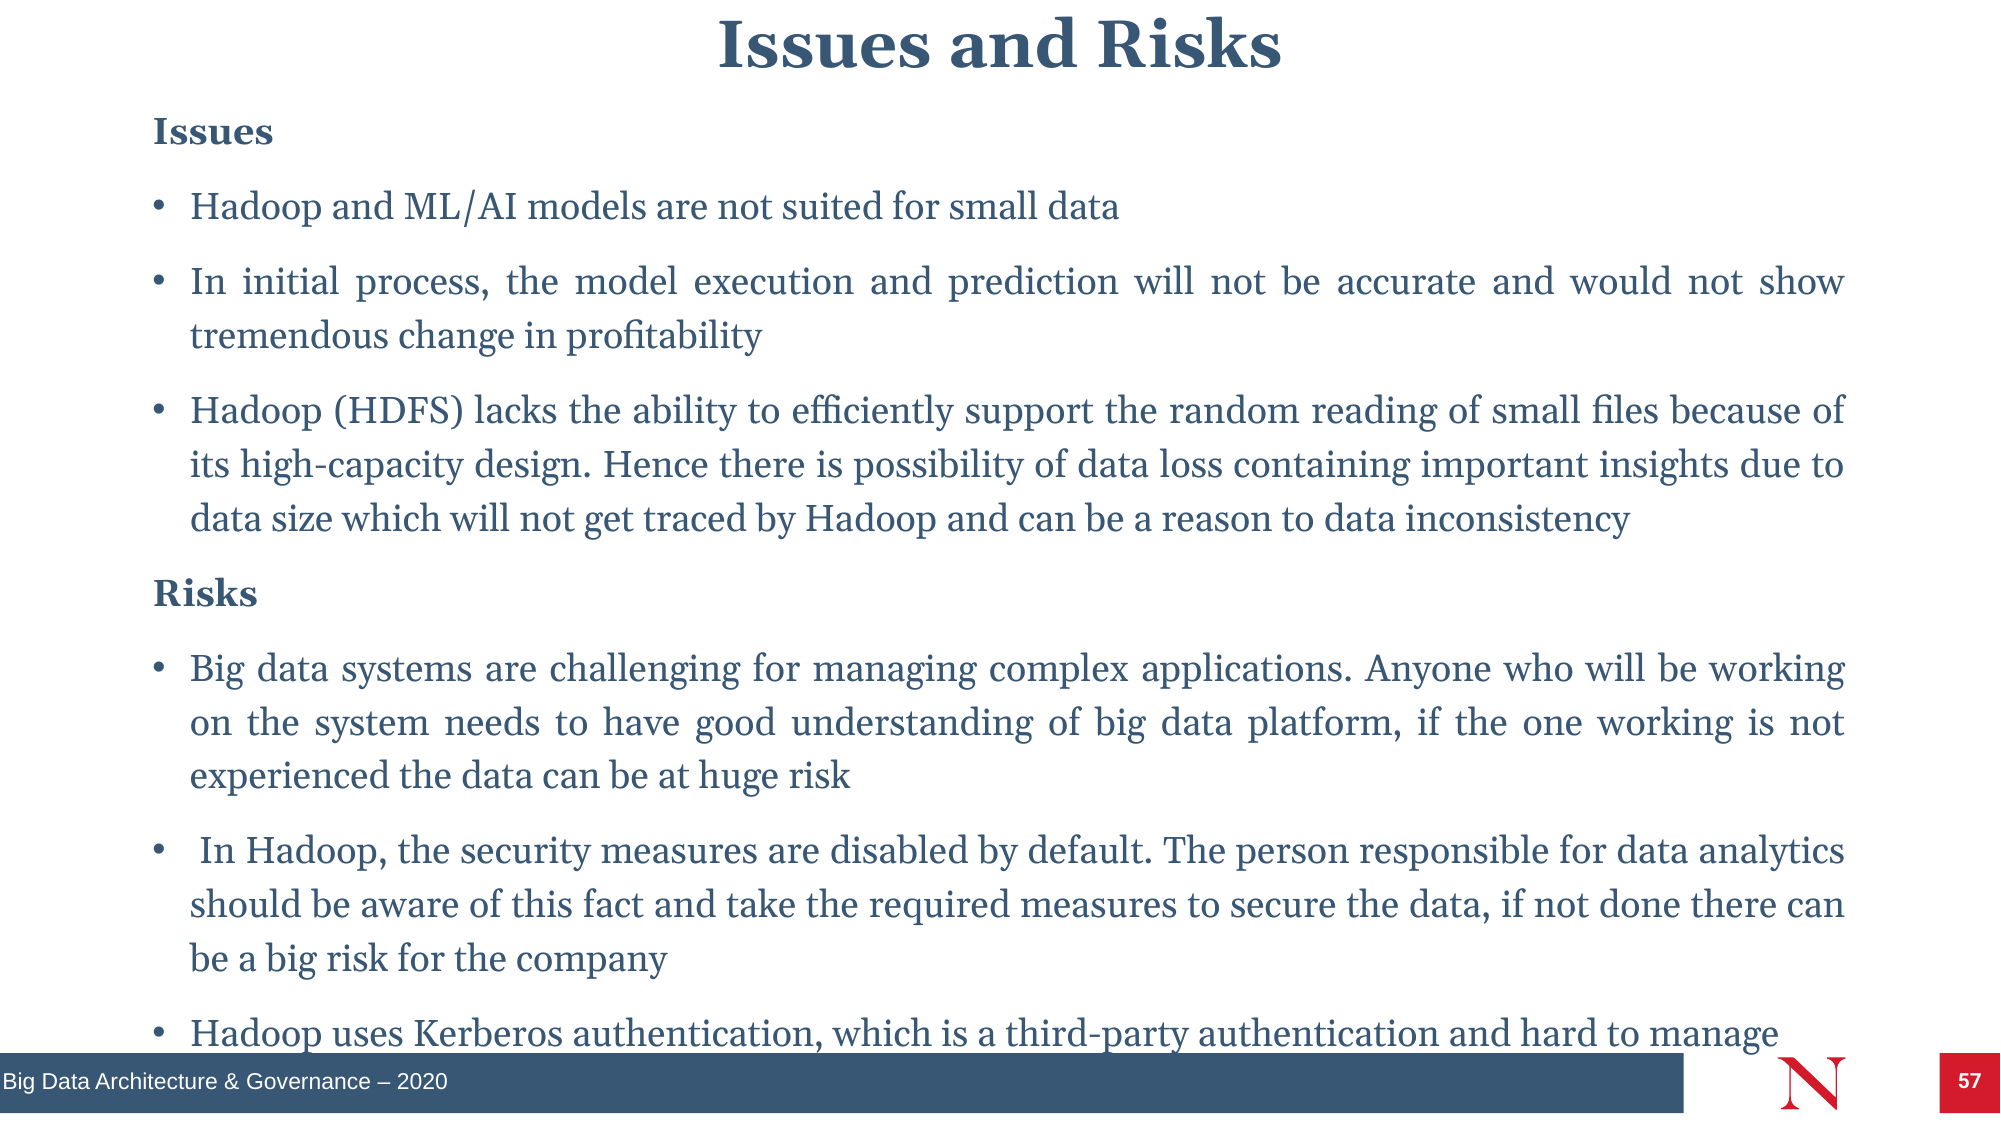

# Issues and Risks
Issues
Hadoop and ML/AI models are not suited for small data
In initial process, the model execution and prediction will not be accurate and would not show tremendous change in profitability
Hadoop (HDFS) lacks the ability to efficiently support the random reading of small files because of its high-capacity design. Hence there is possibility of data loss containing important insights due to data size which will not get traced by Hadoop and can be a reason to data inconsistency
Risks
Big data systems are challenging for managing complex applications. Anyone who will be working on the system needs to have good understanding of big data platform, if the one working is not experienced the data can be at huge risk
 In Hadoop, the security measures are disabled by default. The person responsible for data analytics should be aware of this fact and take the required measures to secure the data, if not done there can be a big risk for the company
Hadoop uses Kerberos authentication, which is a third-party authentication and hard to manage